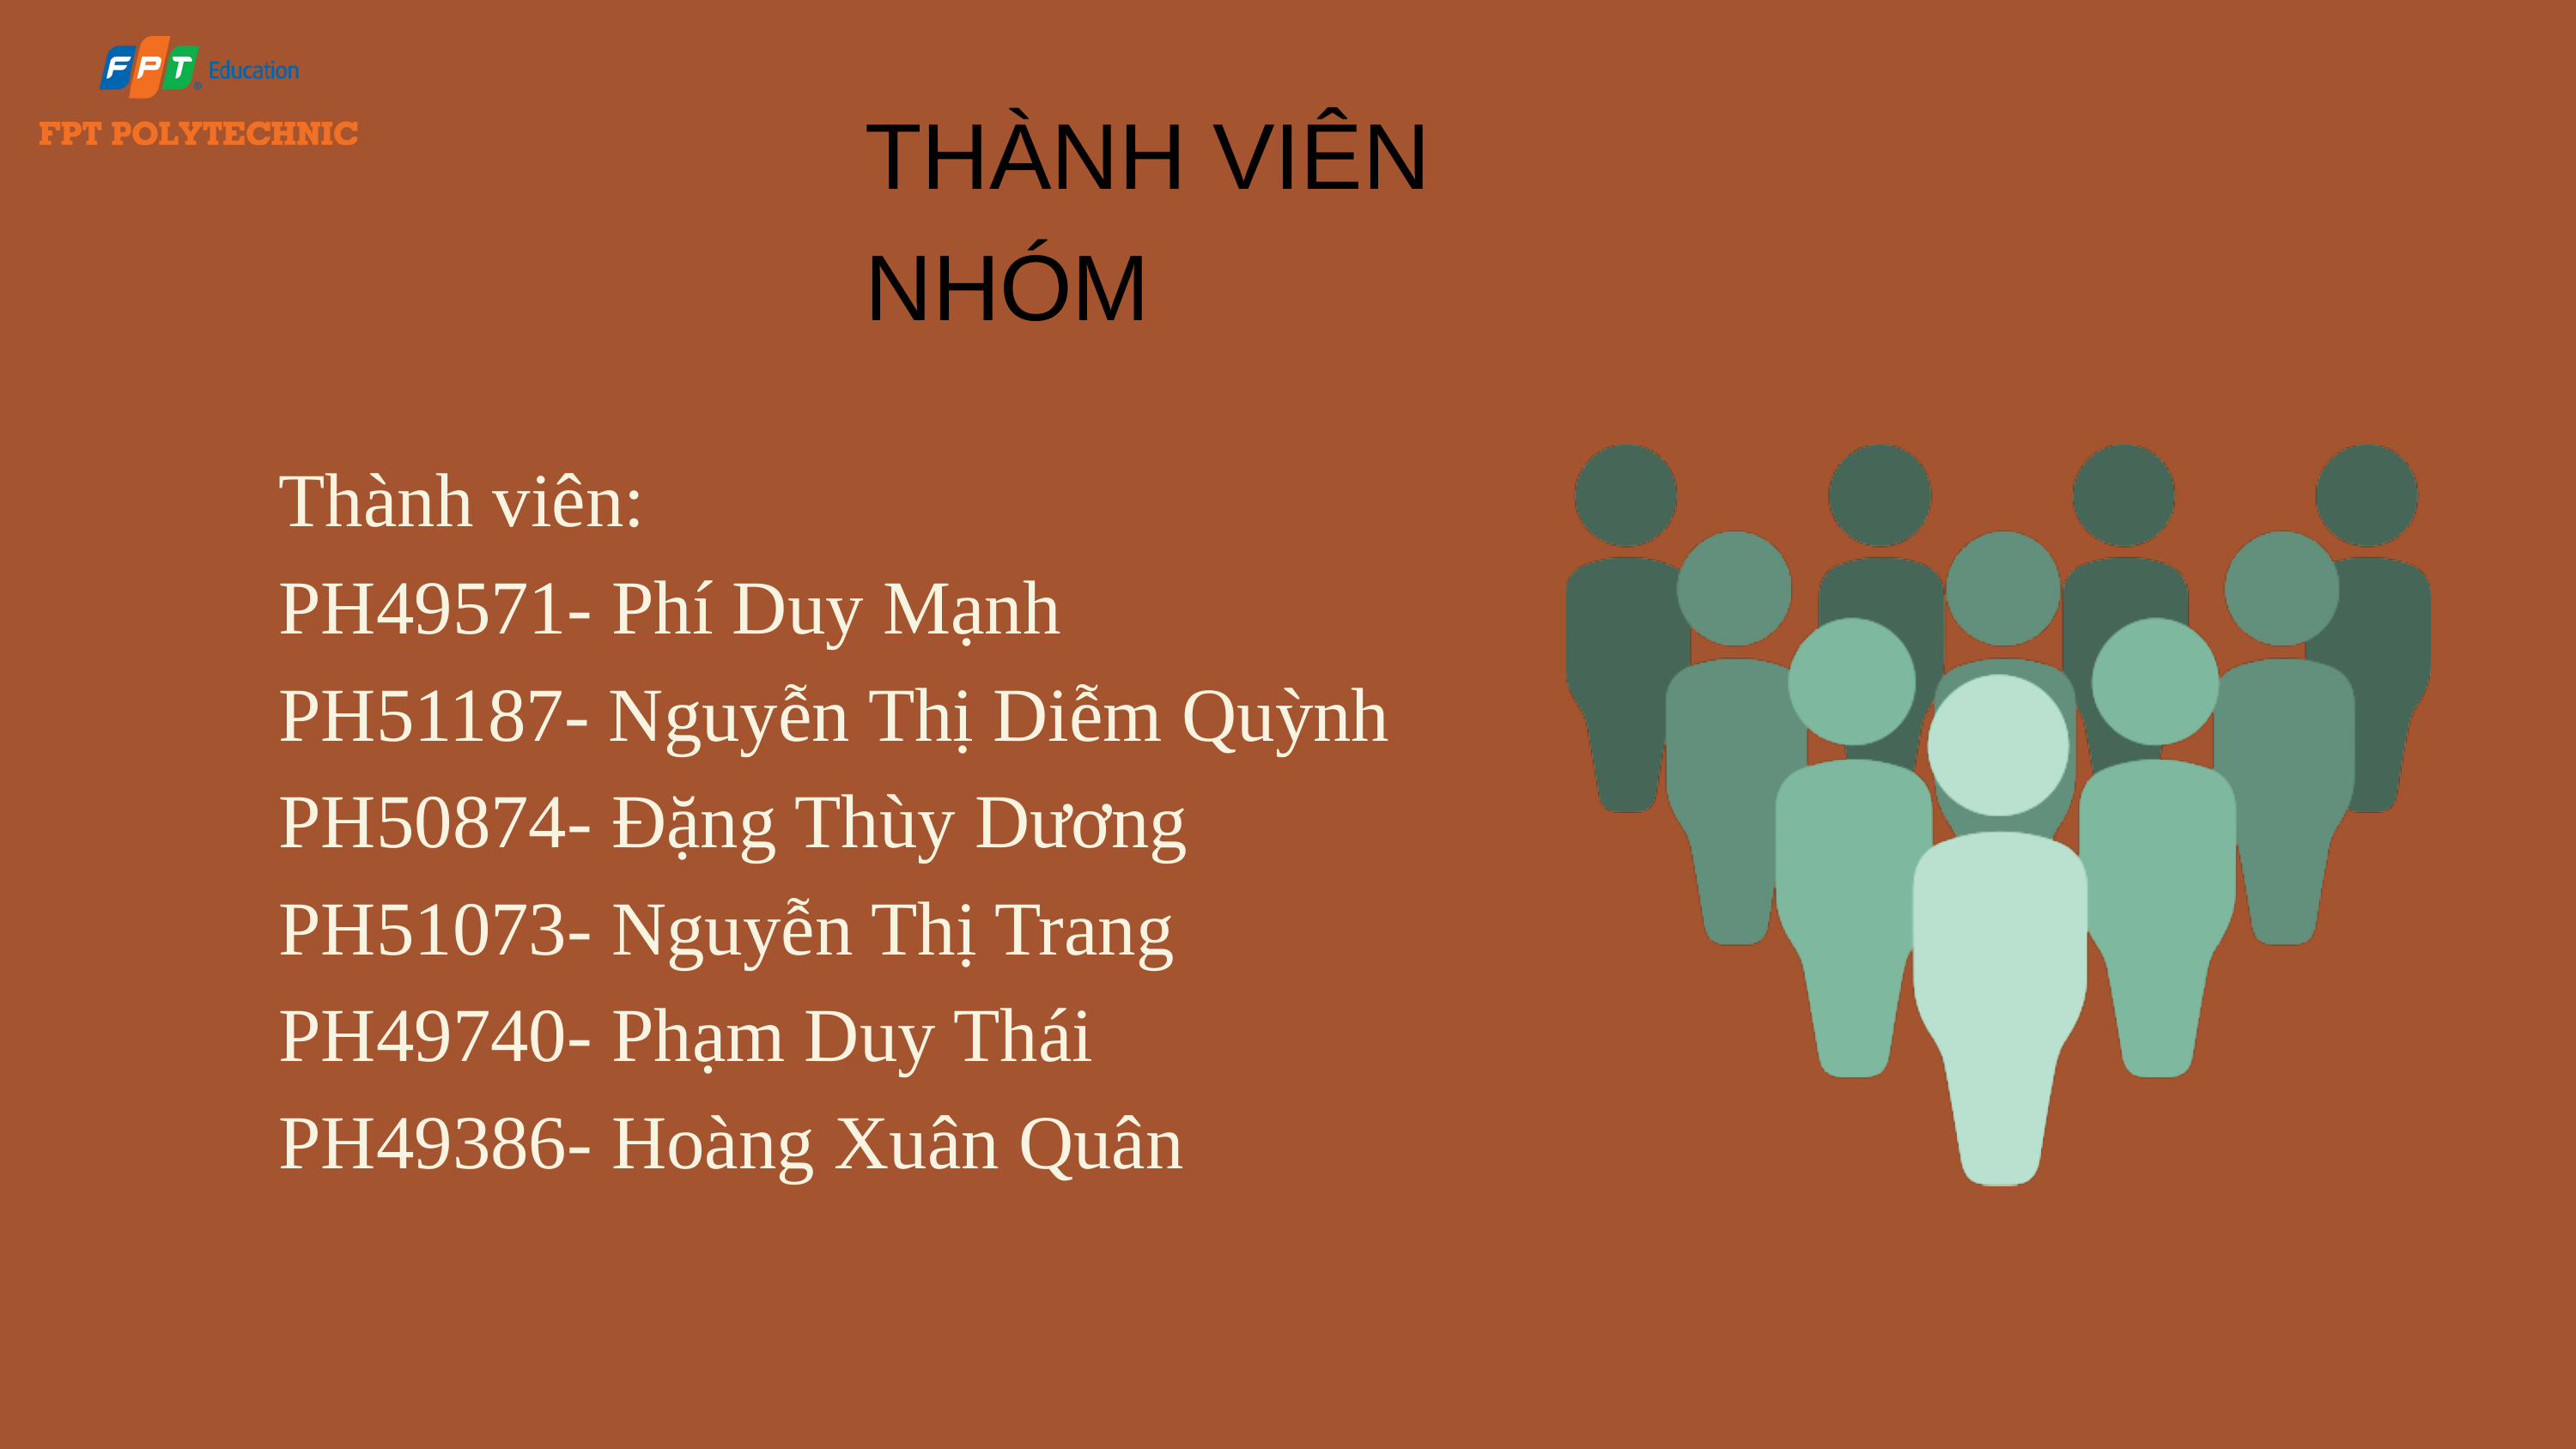

THÀNH VIÊN NHÓM
Thành viên:
PH49571- Phí Duy Mạnh
PH51187- Nguyễn Thị Diễm Quỳnh
PH50874- Đặng Thùy Dương
PH51073- Nguyễn Thị Trang
PH49740- Phạm Duy Thái
PH49386- Hoàng Xuân Quân